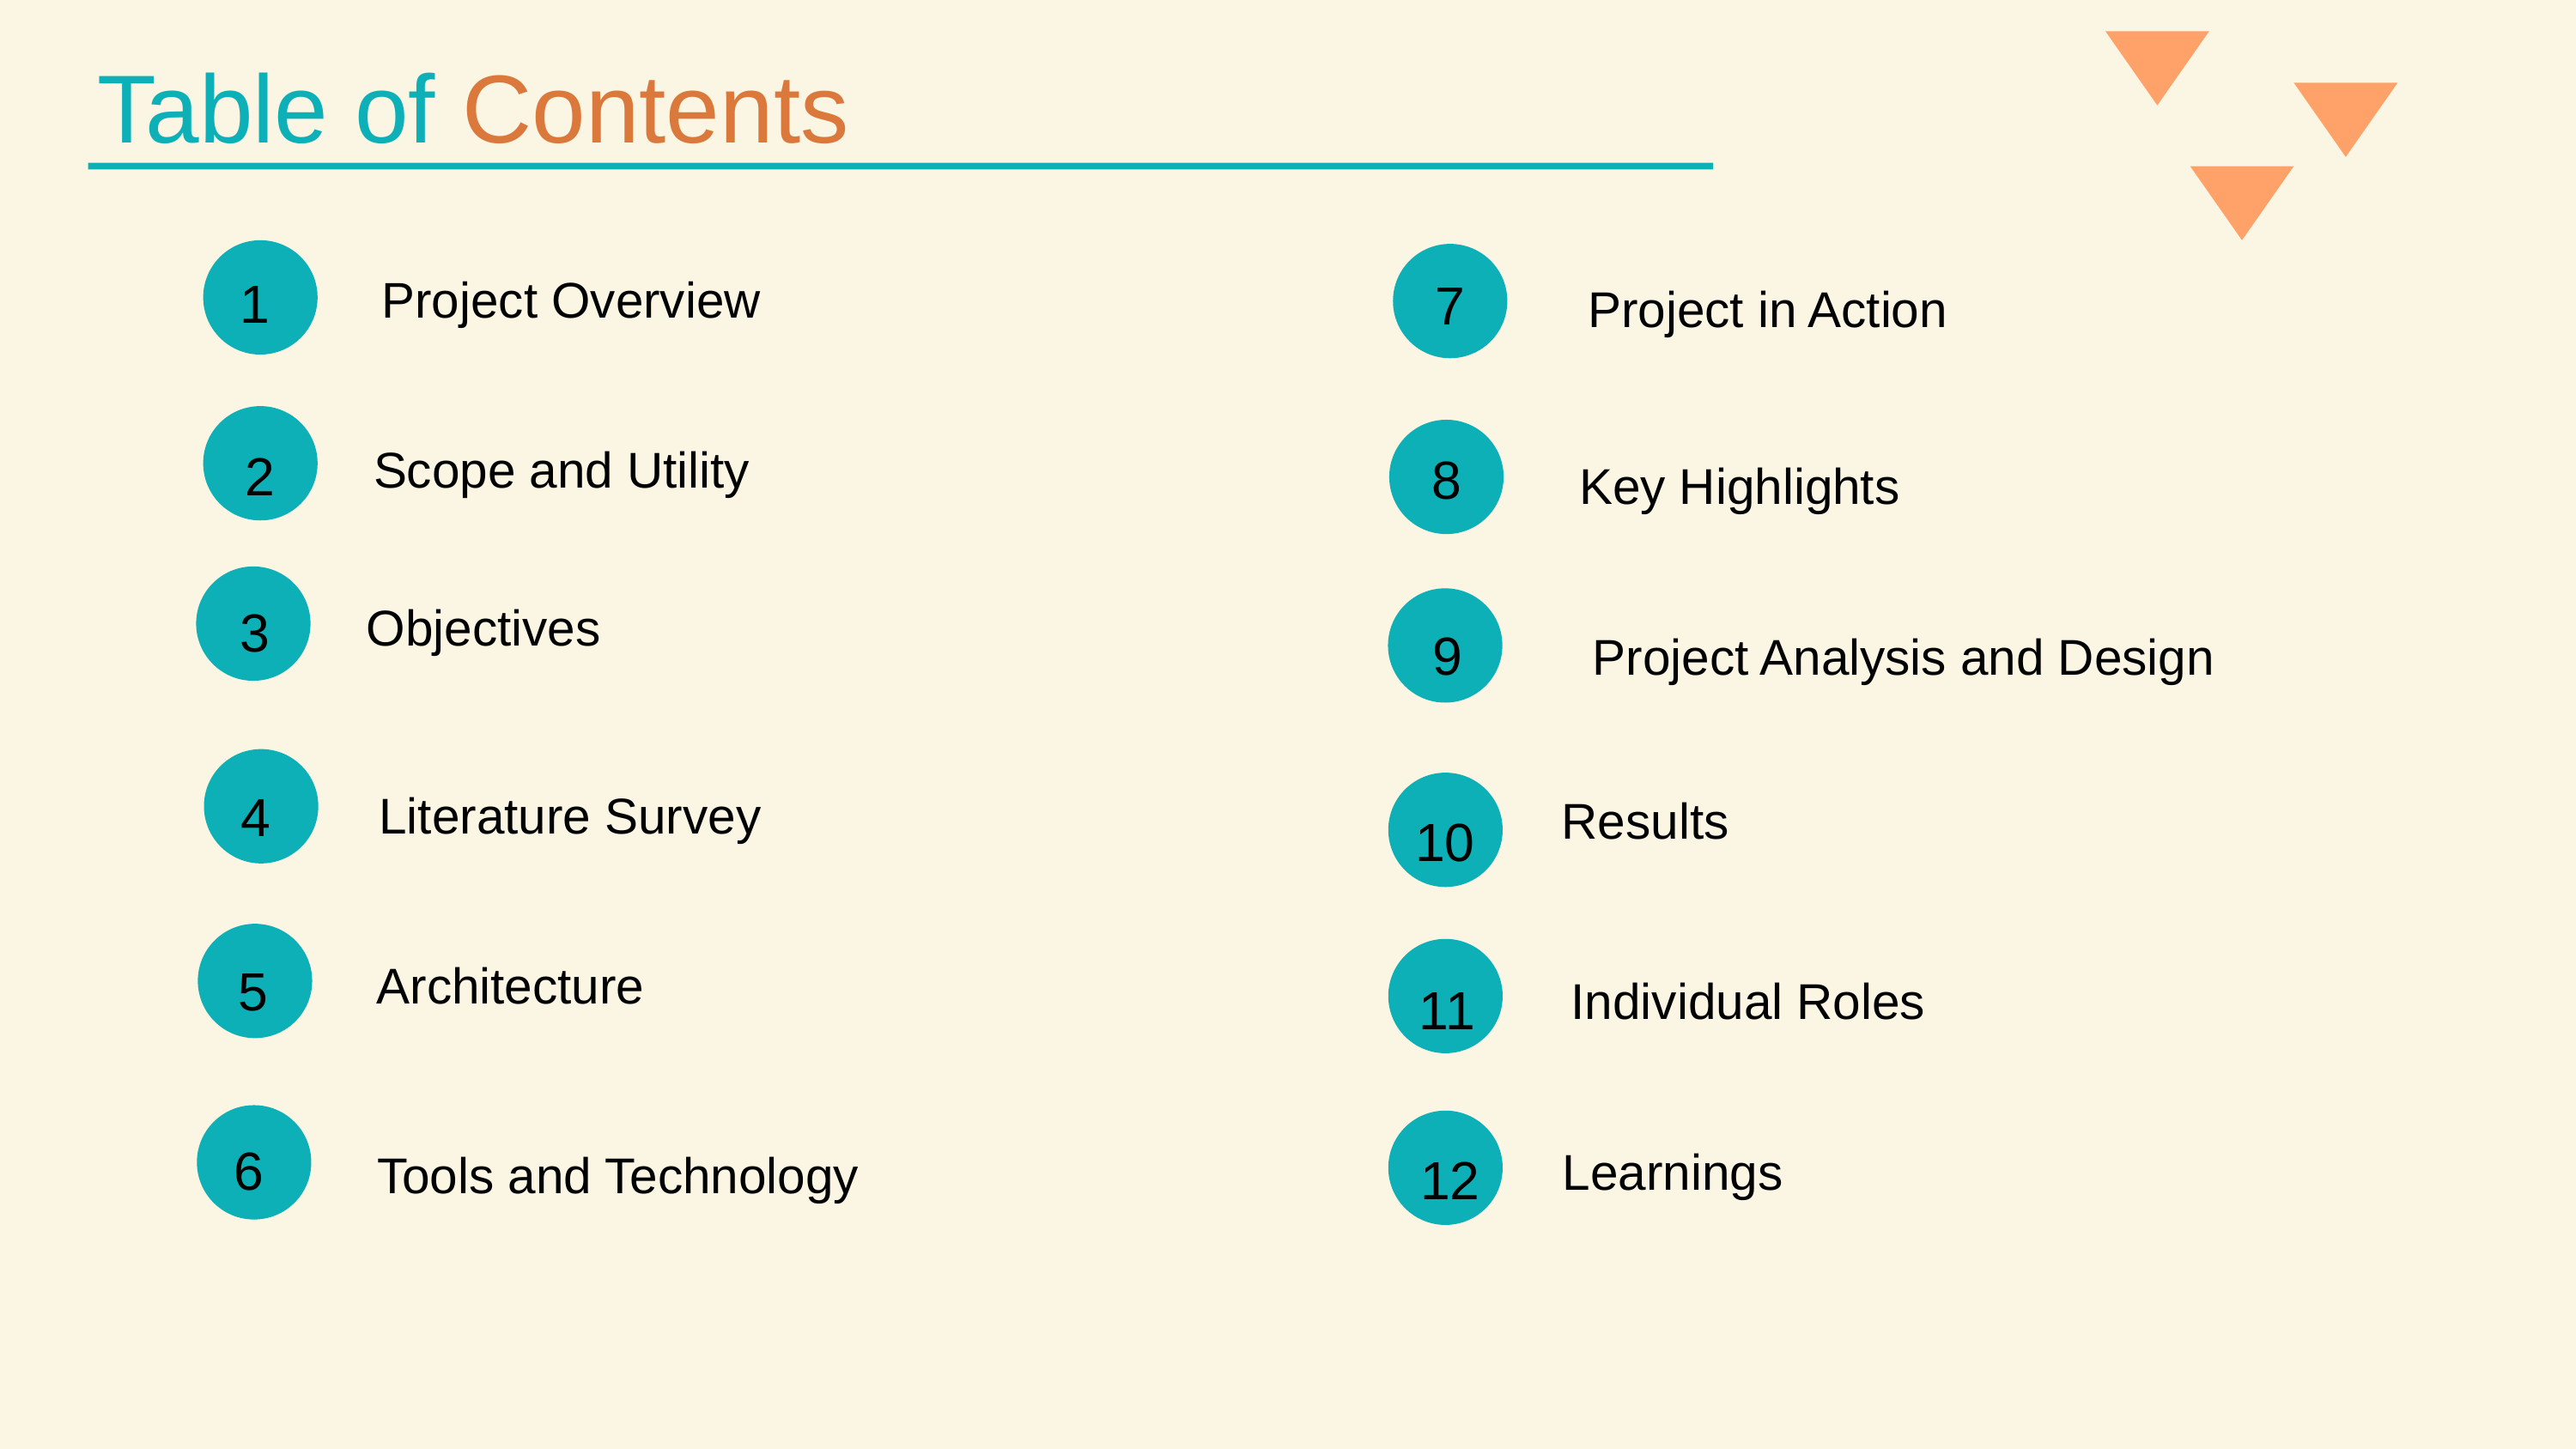

Table of Contents

1
7
Project in Action
Project Overview

Scope and Utility

2
8
Key Highlights

Objectives
3

9
Project Analysis and Design

4
Literature Survey
Results

10

Architecture
5

Individual Roles
11

6
Learnings
Tools and Technology
12